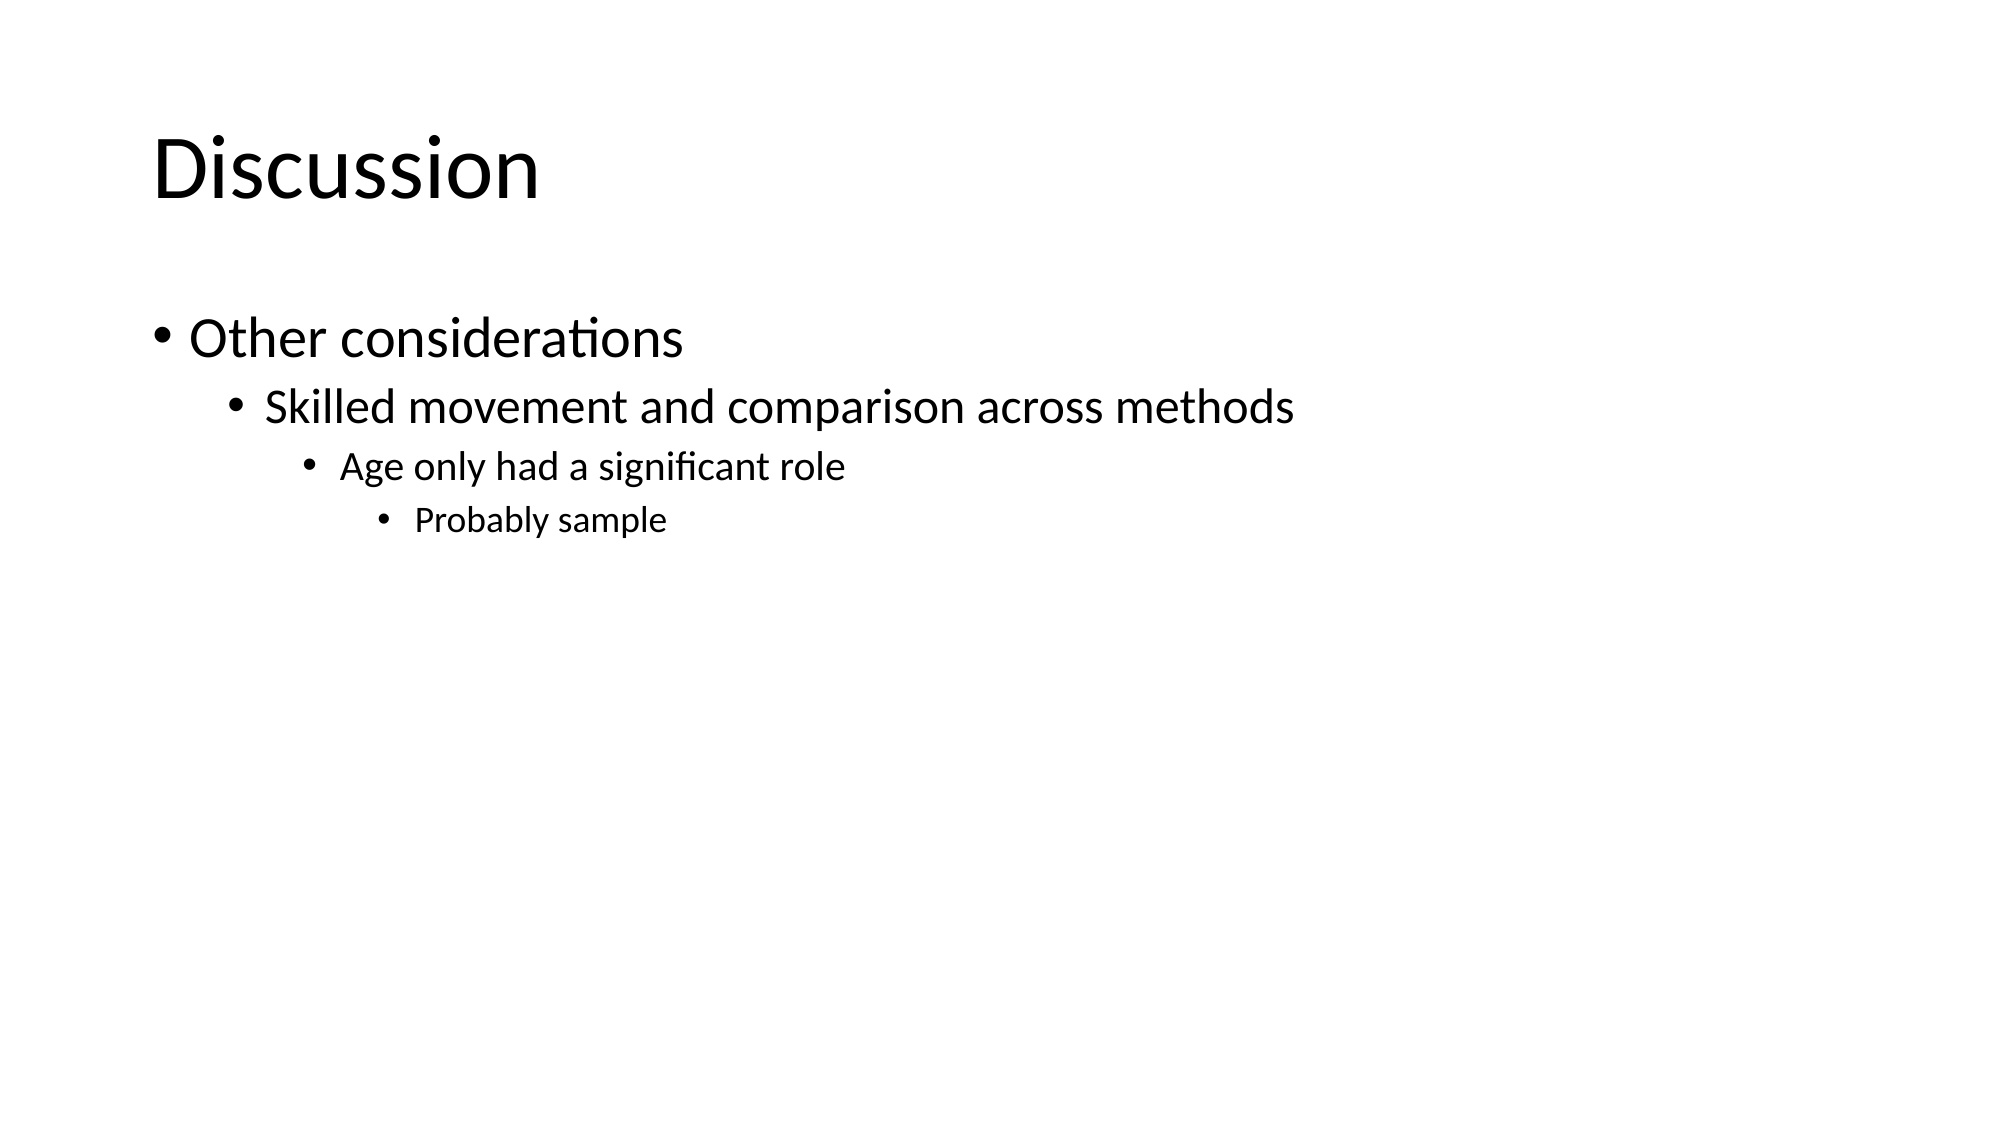

# Discussion
Other considerations
Skilled movement and comparison across methods
Age only had a significant role
Probably sample